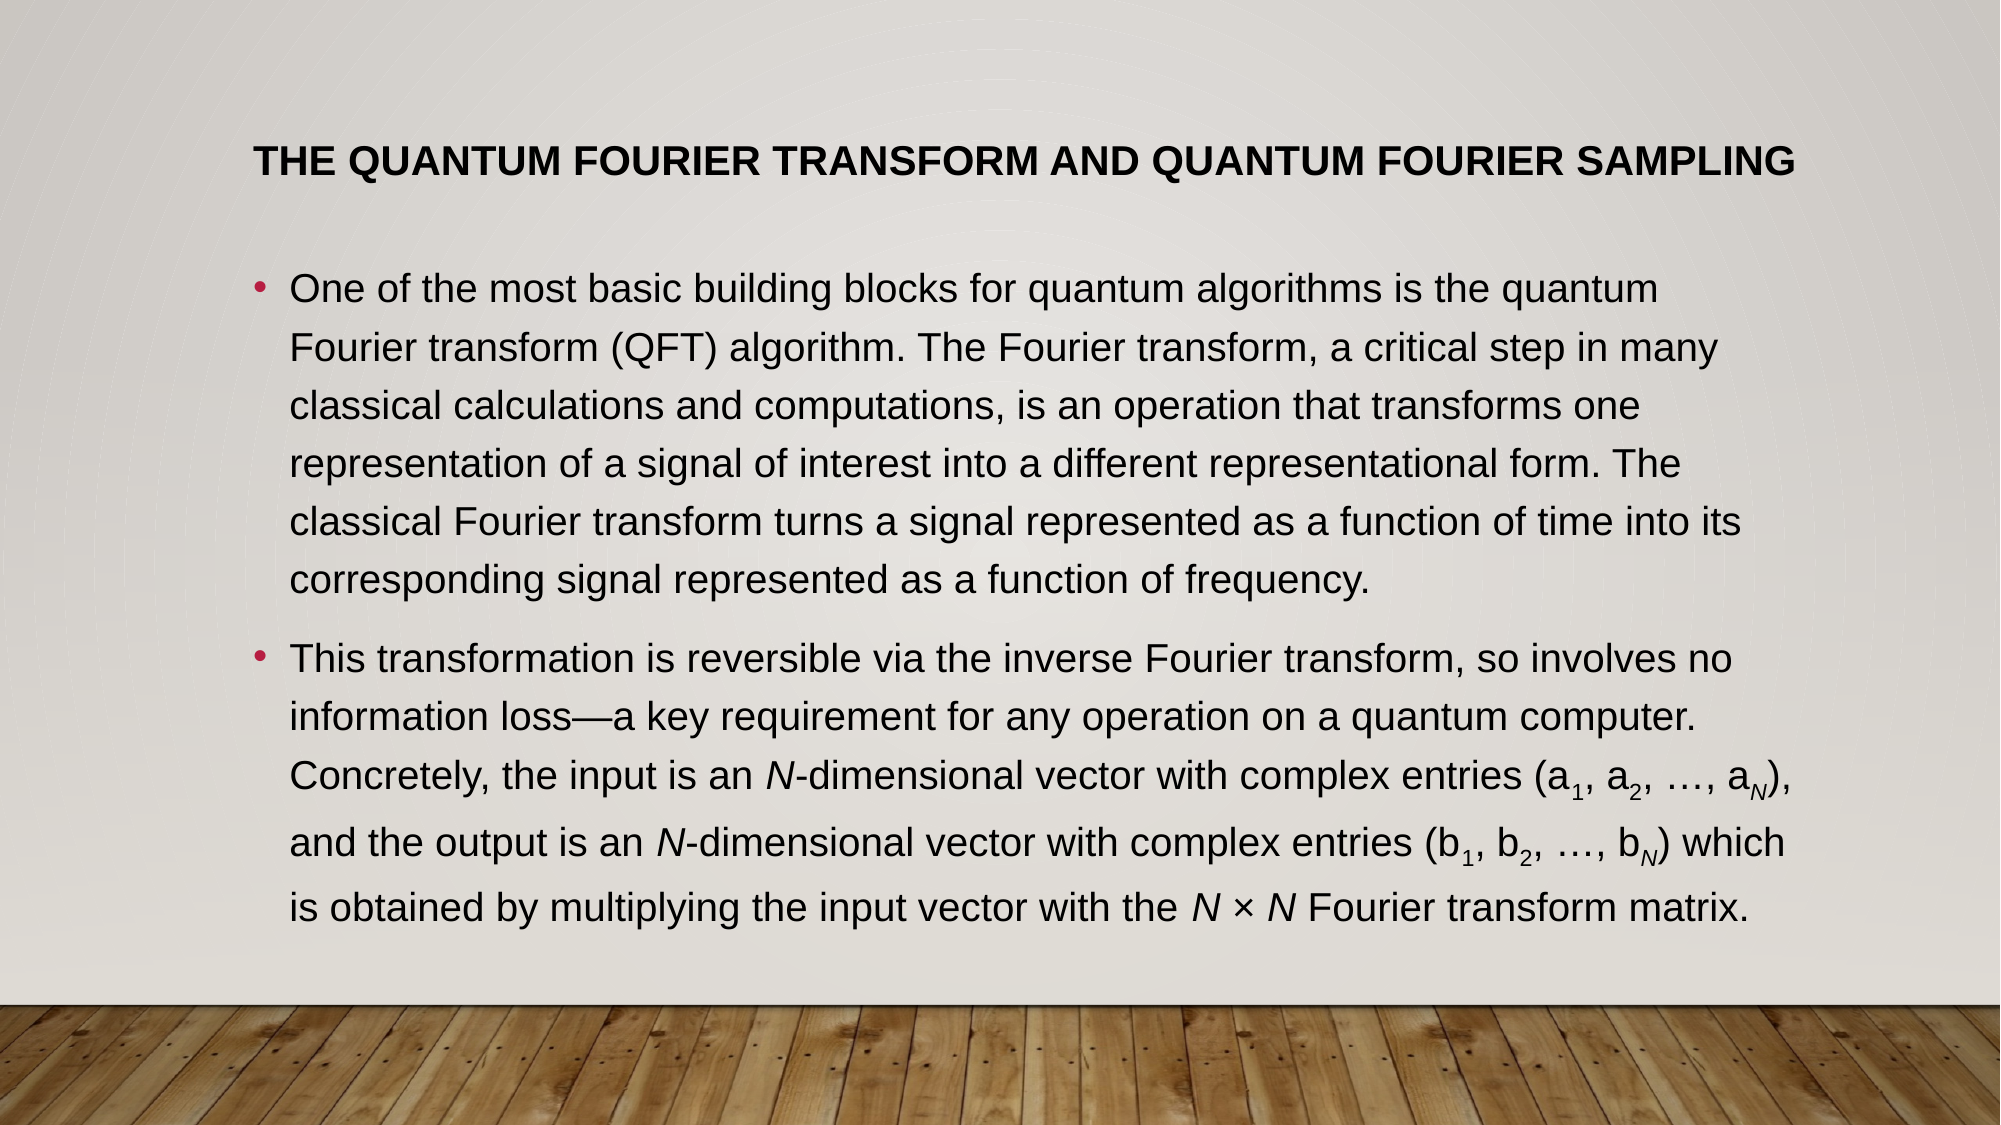

# The Quantum Fourier Transform and Quantum Fourier Sampling
One of the most basic building blocks for quantum algorithms is the quantum Fourier transform (QFT) algorithm. The Fourier transform, a critical step in many classical calculations and computations, is an operation that transforms one representation of a signal of interest into a different representational form. The classical Fourier transform turns a signal represented as a function of time into its corresponding signal represented as a function of frequency.
This transformation is reversible via the inverse Fourier transform, so involves no information loss—a key requirement for any operation on a quantum computer. Concretely, the input is an N-dimensional vector with complex entries (a1, a2, …, aN), and the output is an N-dimensional vector with complex entries (b1, b2, …, bN) which is obtained by multiplying the input vector with the N × N Fourier transform matrix.